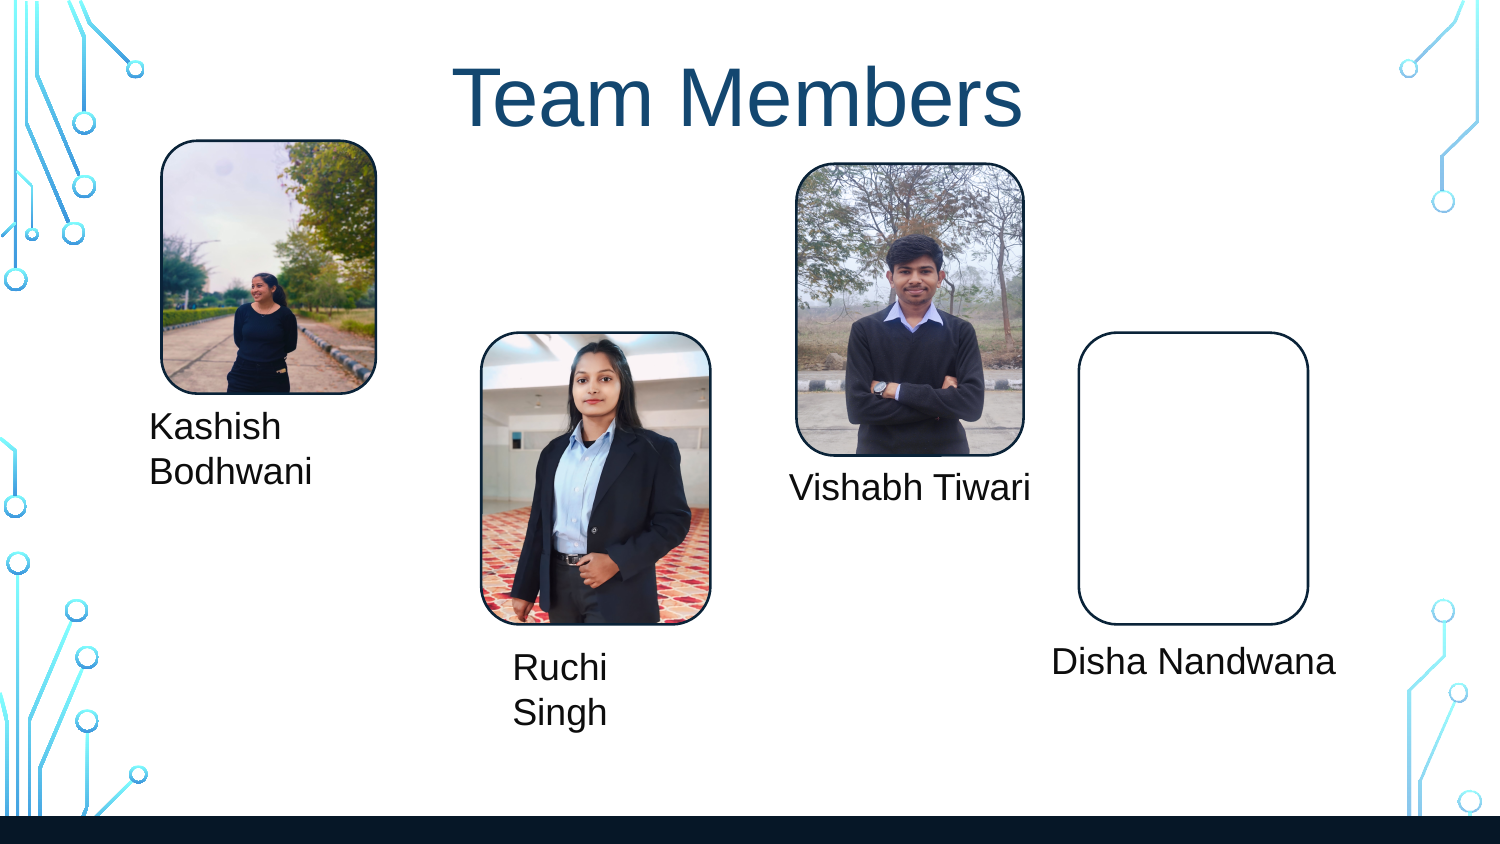

Team Members

Kashish Bodhwani
Vishabh Tiwari
Disha Nandwana
Ruchi Singh